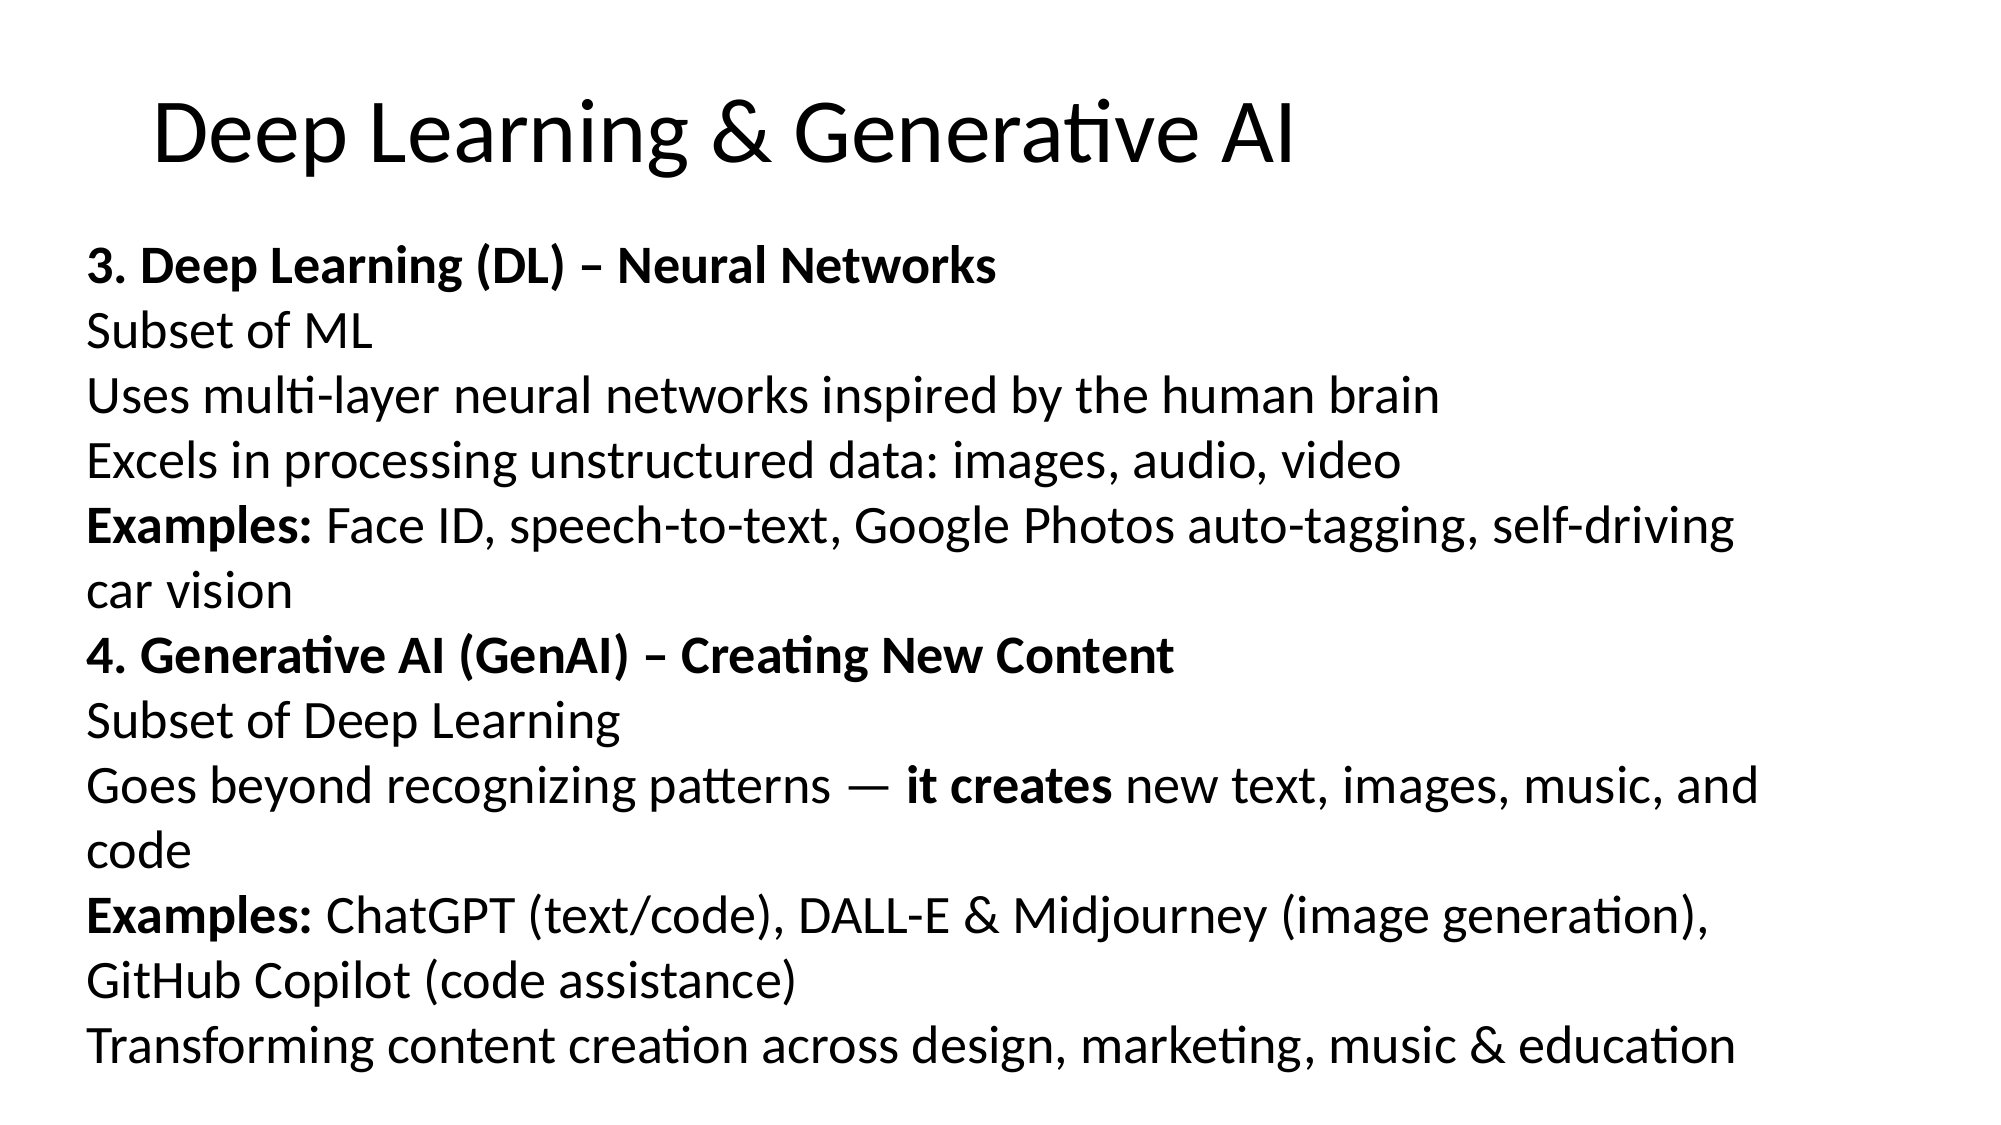

# Deep Learning & Generative AI
3. Deep Learning (DL) – Neural Networks
Subset of ML
Uses multi-layer neural networks inspired by the human brain
Excels in processing unstructured data: images, audio, video
Examples: Face ID, speech-to-text, Google Photos auto-tagging, self-driving car vision
4. Generative AI (GenAI) – Creating New Content
Subset of Deep Learning
Goes beyond recognizing patterns — it creates new text, images, music, and code
Examples: ChatGPT (text/code), DALL-E & Midjourney (image generation), GitHub Copilot (code assistance)
Transforming content creation across design, marketing, music & education